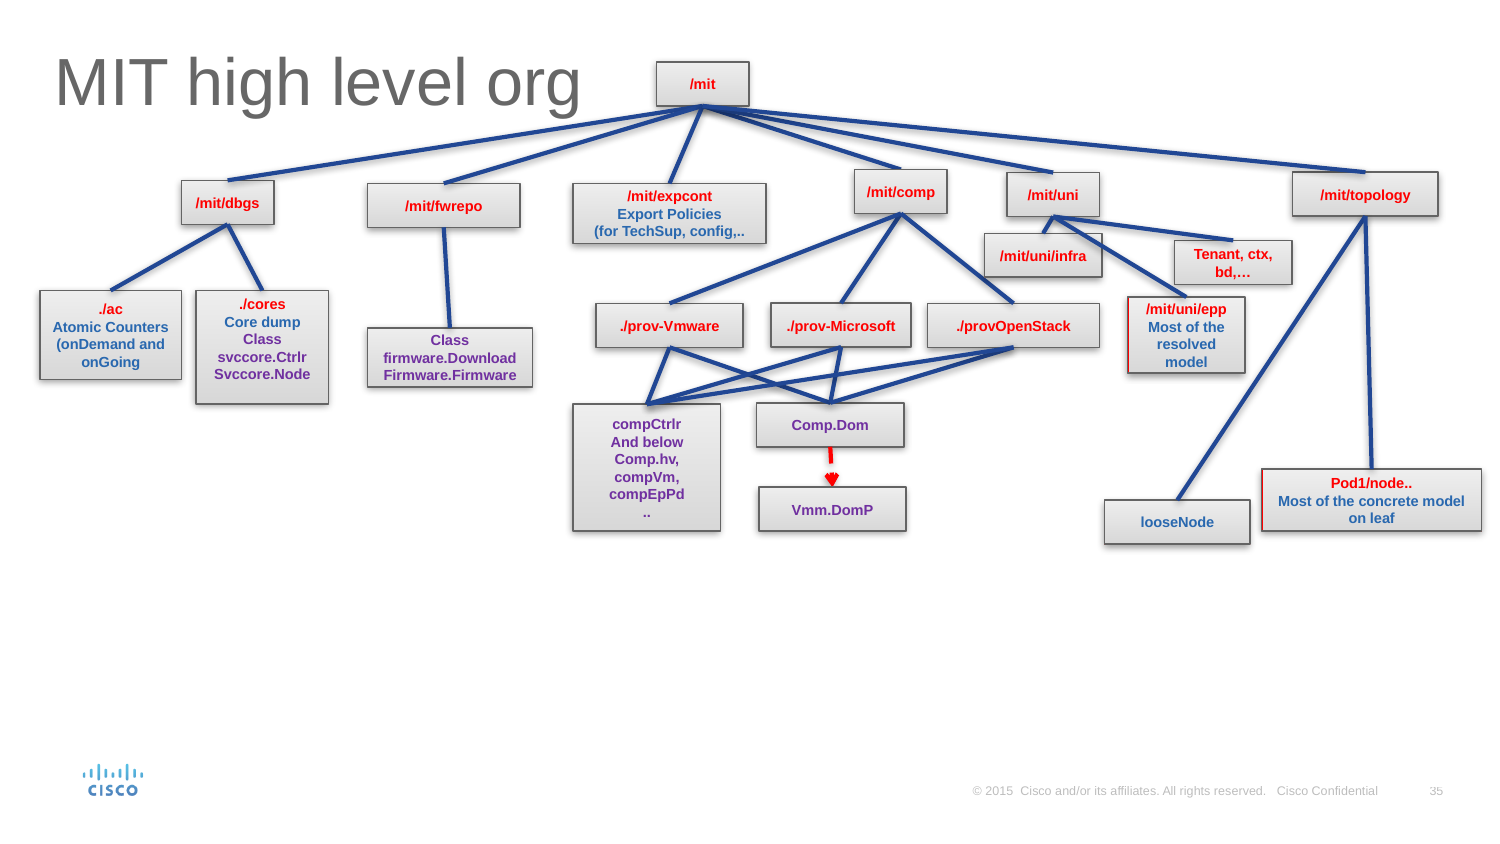

# MIT high level org
/mit
/mit/comp
/mit/topology
/mit/uni
/mit/dbgs
/mit/fwrepo
/mit/expcont
Export Policies
(for TechSup, config,..
/mit/uni/infra
Tenant, ctx, bd,…
./ac
Atomic Counters
(onDemand and onGoing
./cores
Core dump
Class
svccore.Ctrlr
Svccore.Node

/mit/uni/epp
Most of the resolved model
./prov-Microsoft
./prov-Vmware
./provOpenStack
Class firmware.Download
Firmware.Firmware
Comp.Dom
compCtrlr
And below
Comp.hv, compVm, compEpPd
..
Pod1/node..
Most of the concrete model on leaf
Vmm.DomP
looseNode